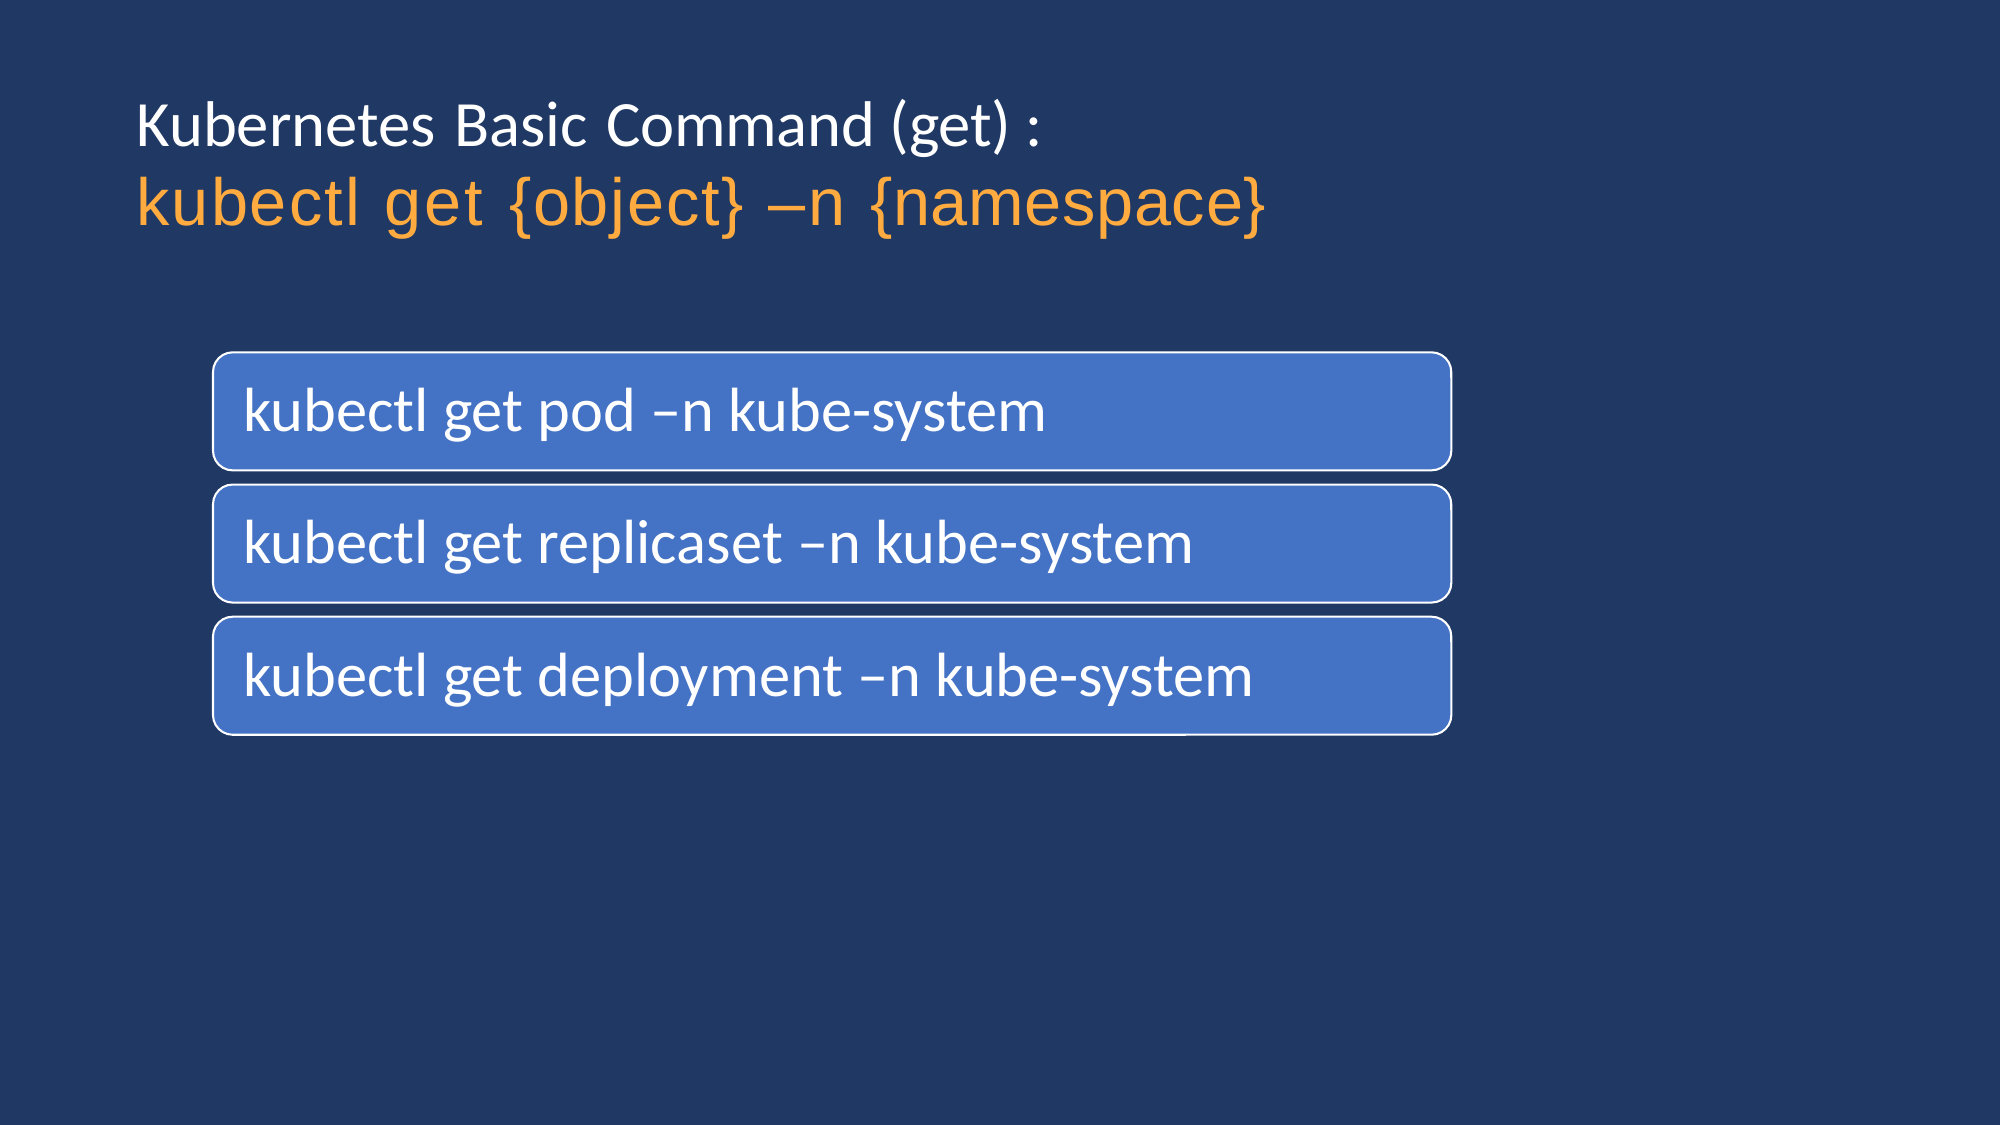

# Kubernetes Basic Command (get) : kubectl get {object} –n {namespace}
kubectl get pod –n kube-system
kubectl get replicaset –n kube-system
kubectl get deployment –n kube-system